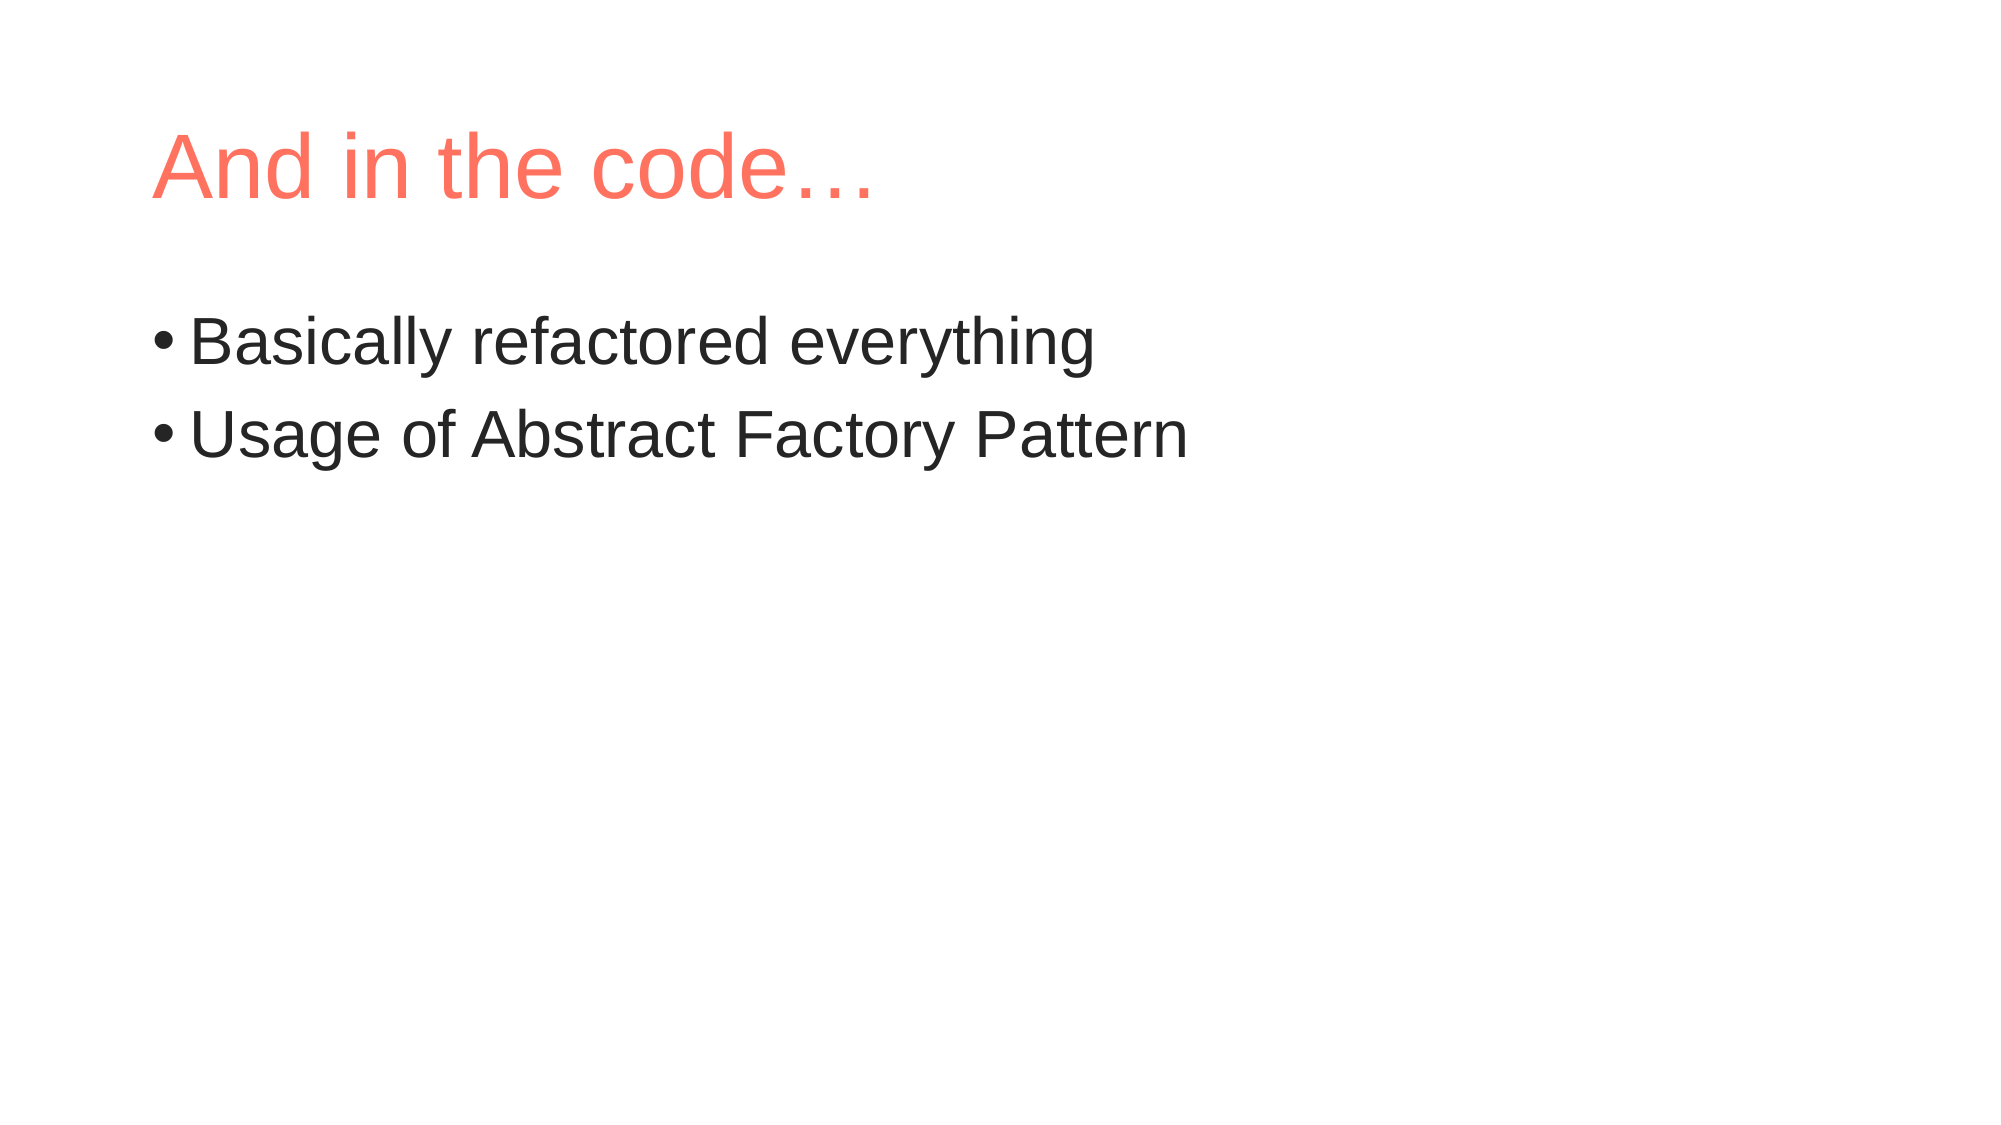

# And in the code…
Basically refactored everything
Usage of Abstract Factory Pattern